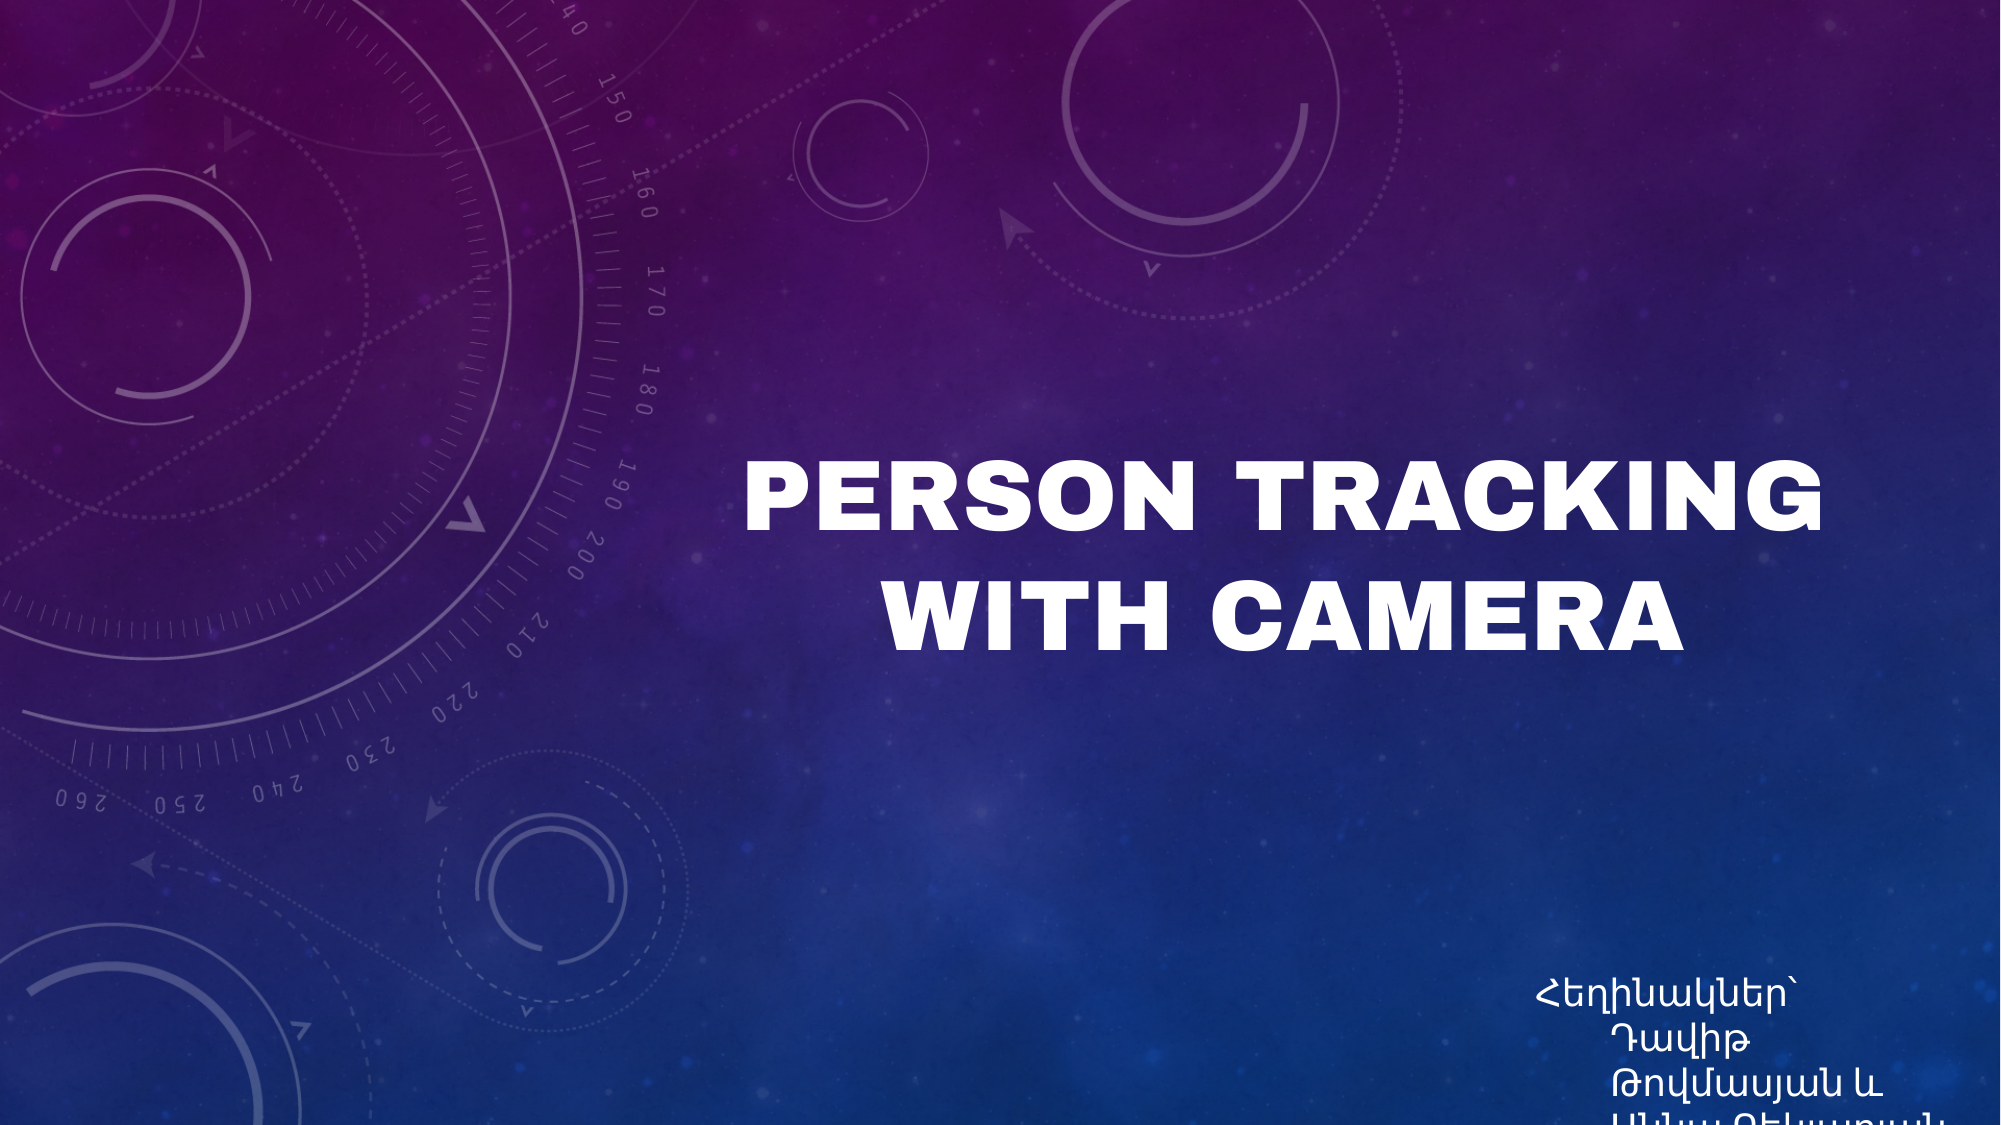

# Person tracking with camera
Հեղինակներ՝
Դավիթ Թովմասյան և Աննա Բեկլարյան